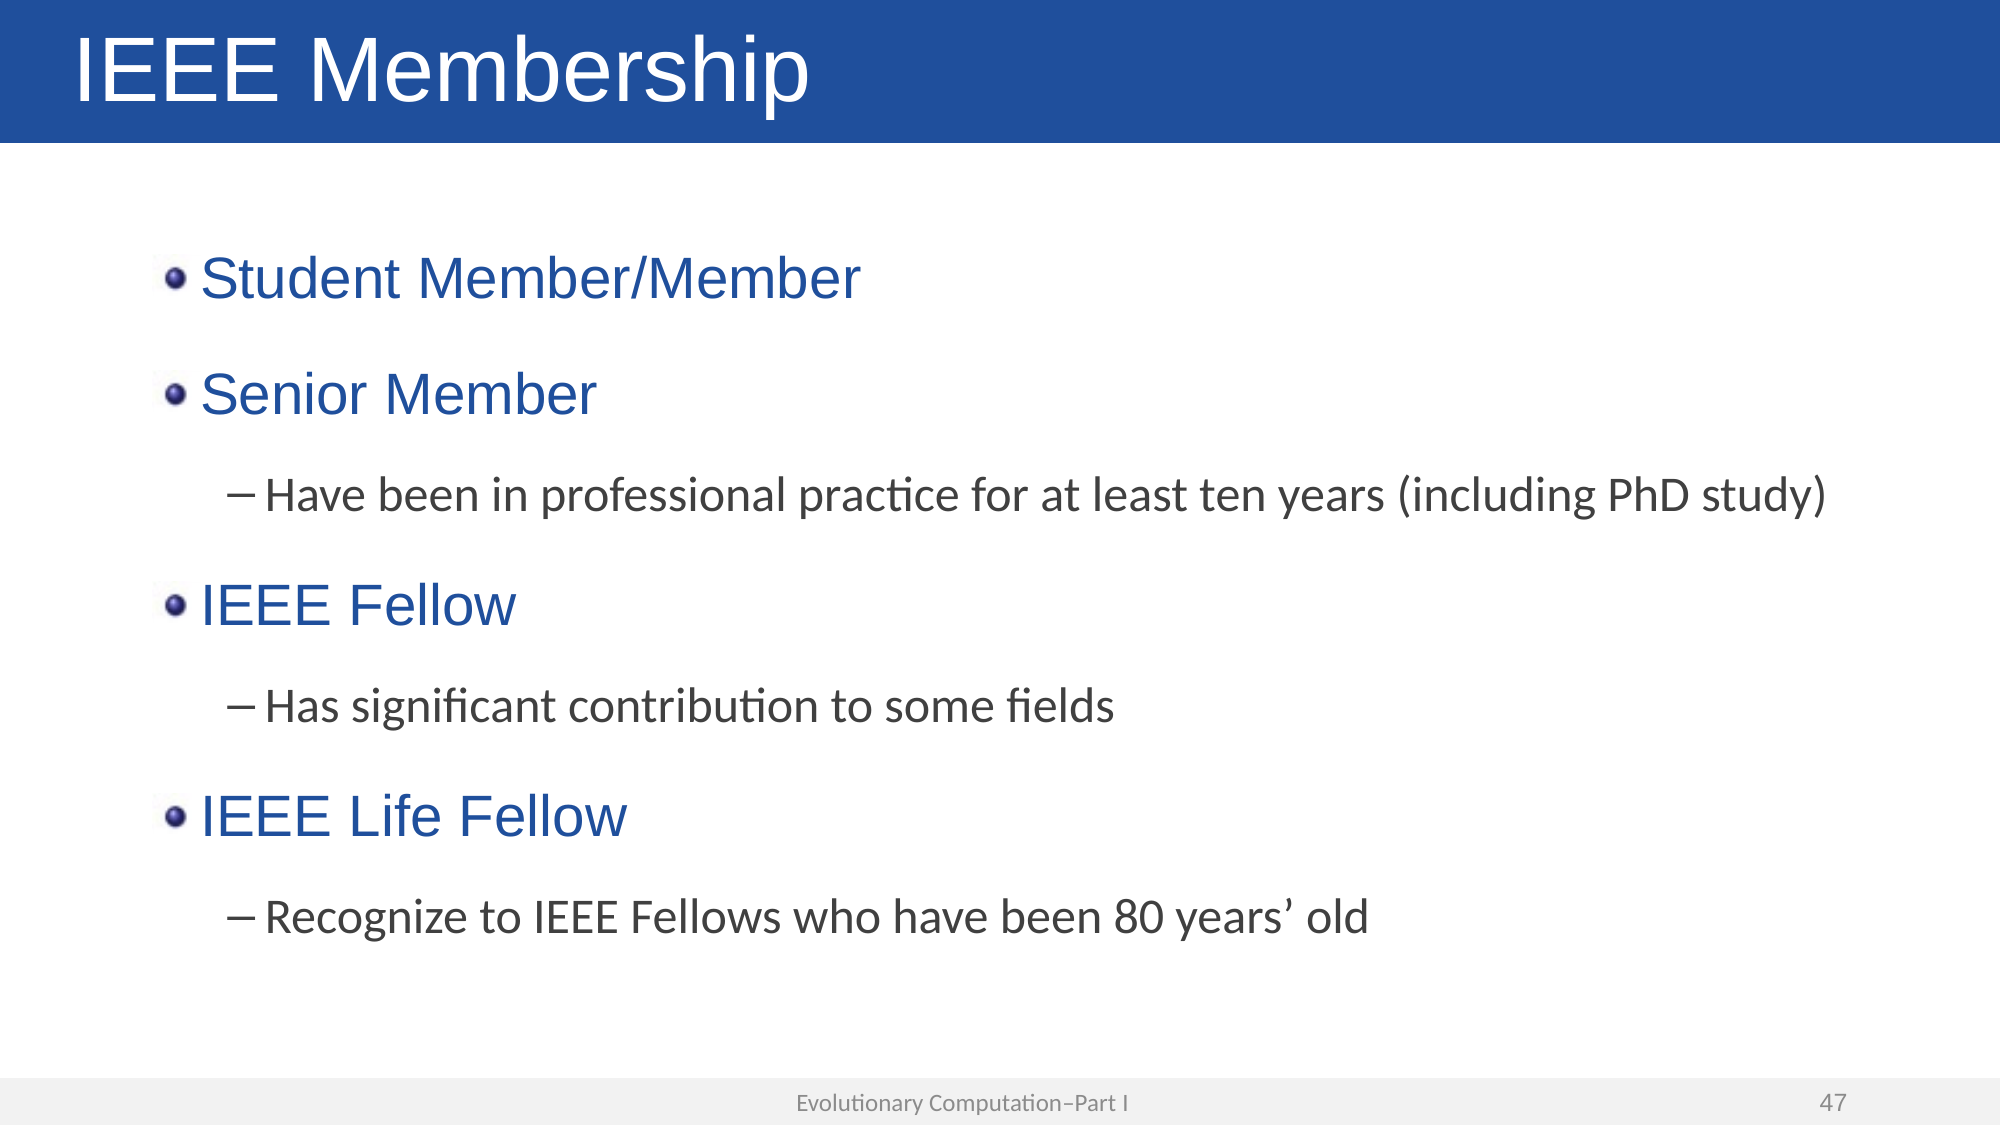

# IEEE Membership
Student Member/Member
Senior Member
Have been in professional practice for at least ten years (including PhD study)
IEEE Fellow
Has significant contribution to some fields
IEEE Life Fellow
Recognize to IEEE Fellows who have been 80 years’ old
Evolutionary Computation–Part I
47